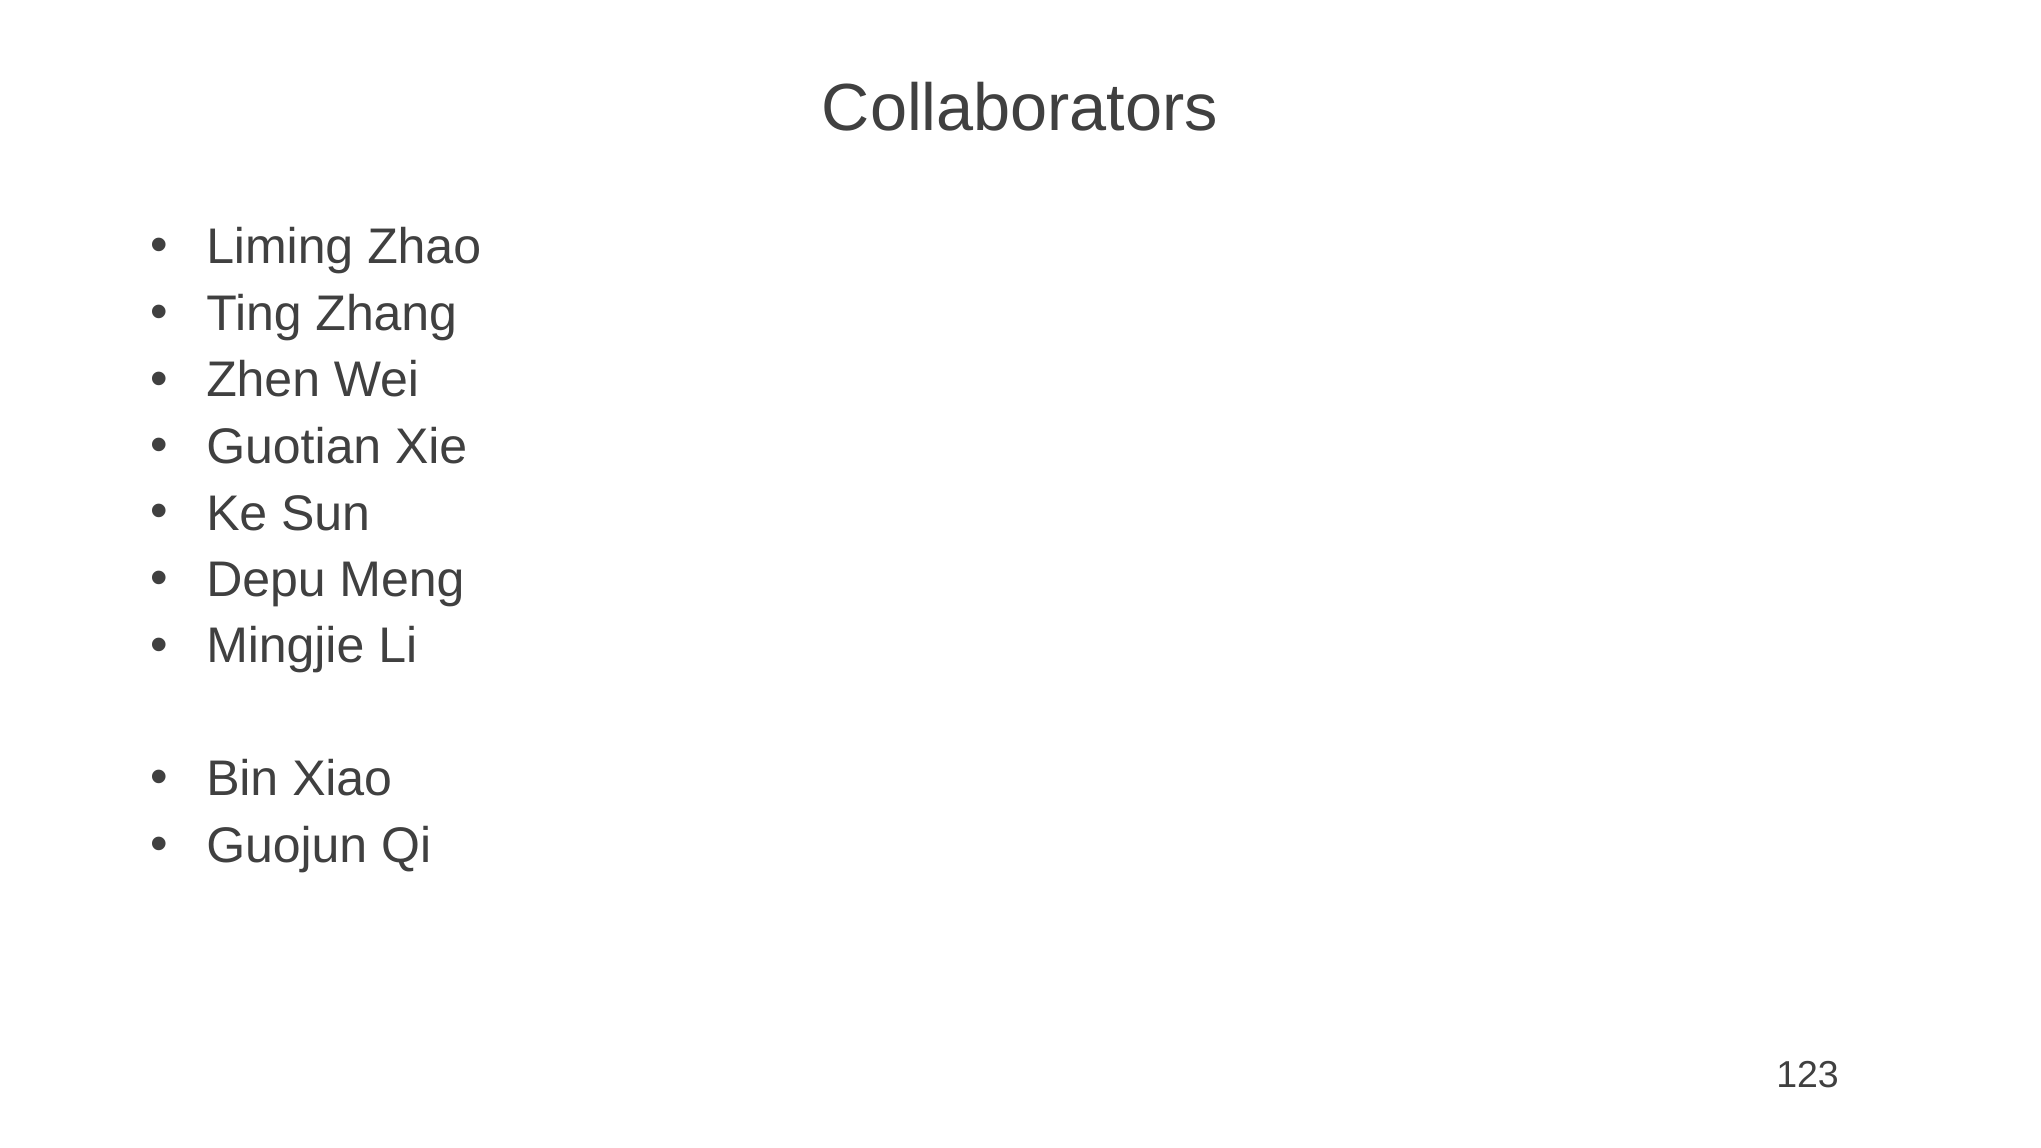

Collaborators
Liming Zhao
Ting Zhang
Zhen Wei
Guotian Xie
Ke Sun
Depu Meng
Mingjie Li

Bin Xiao
Guojun Qi

123